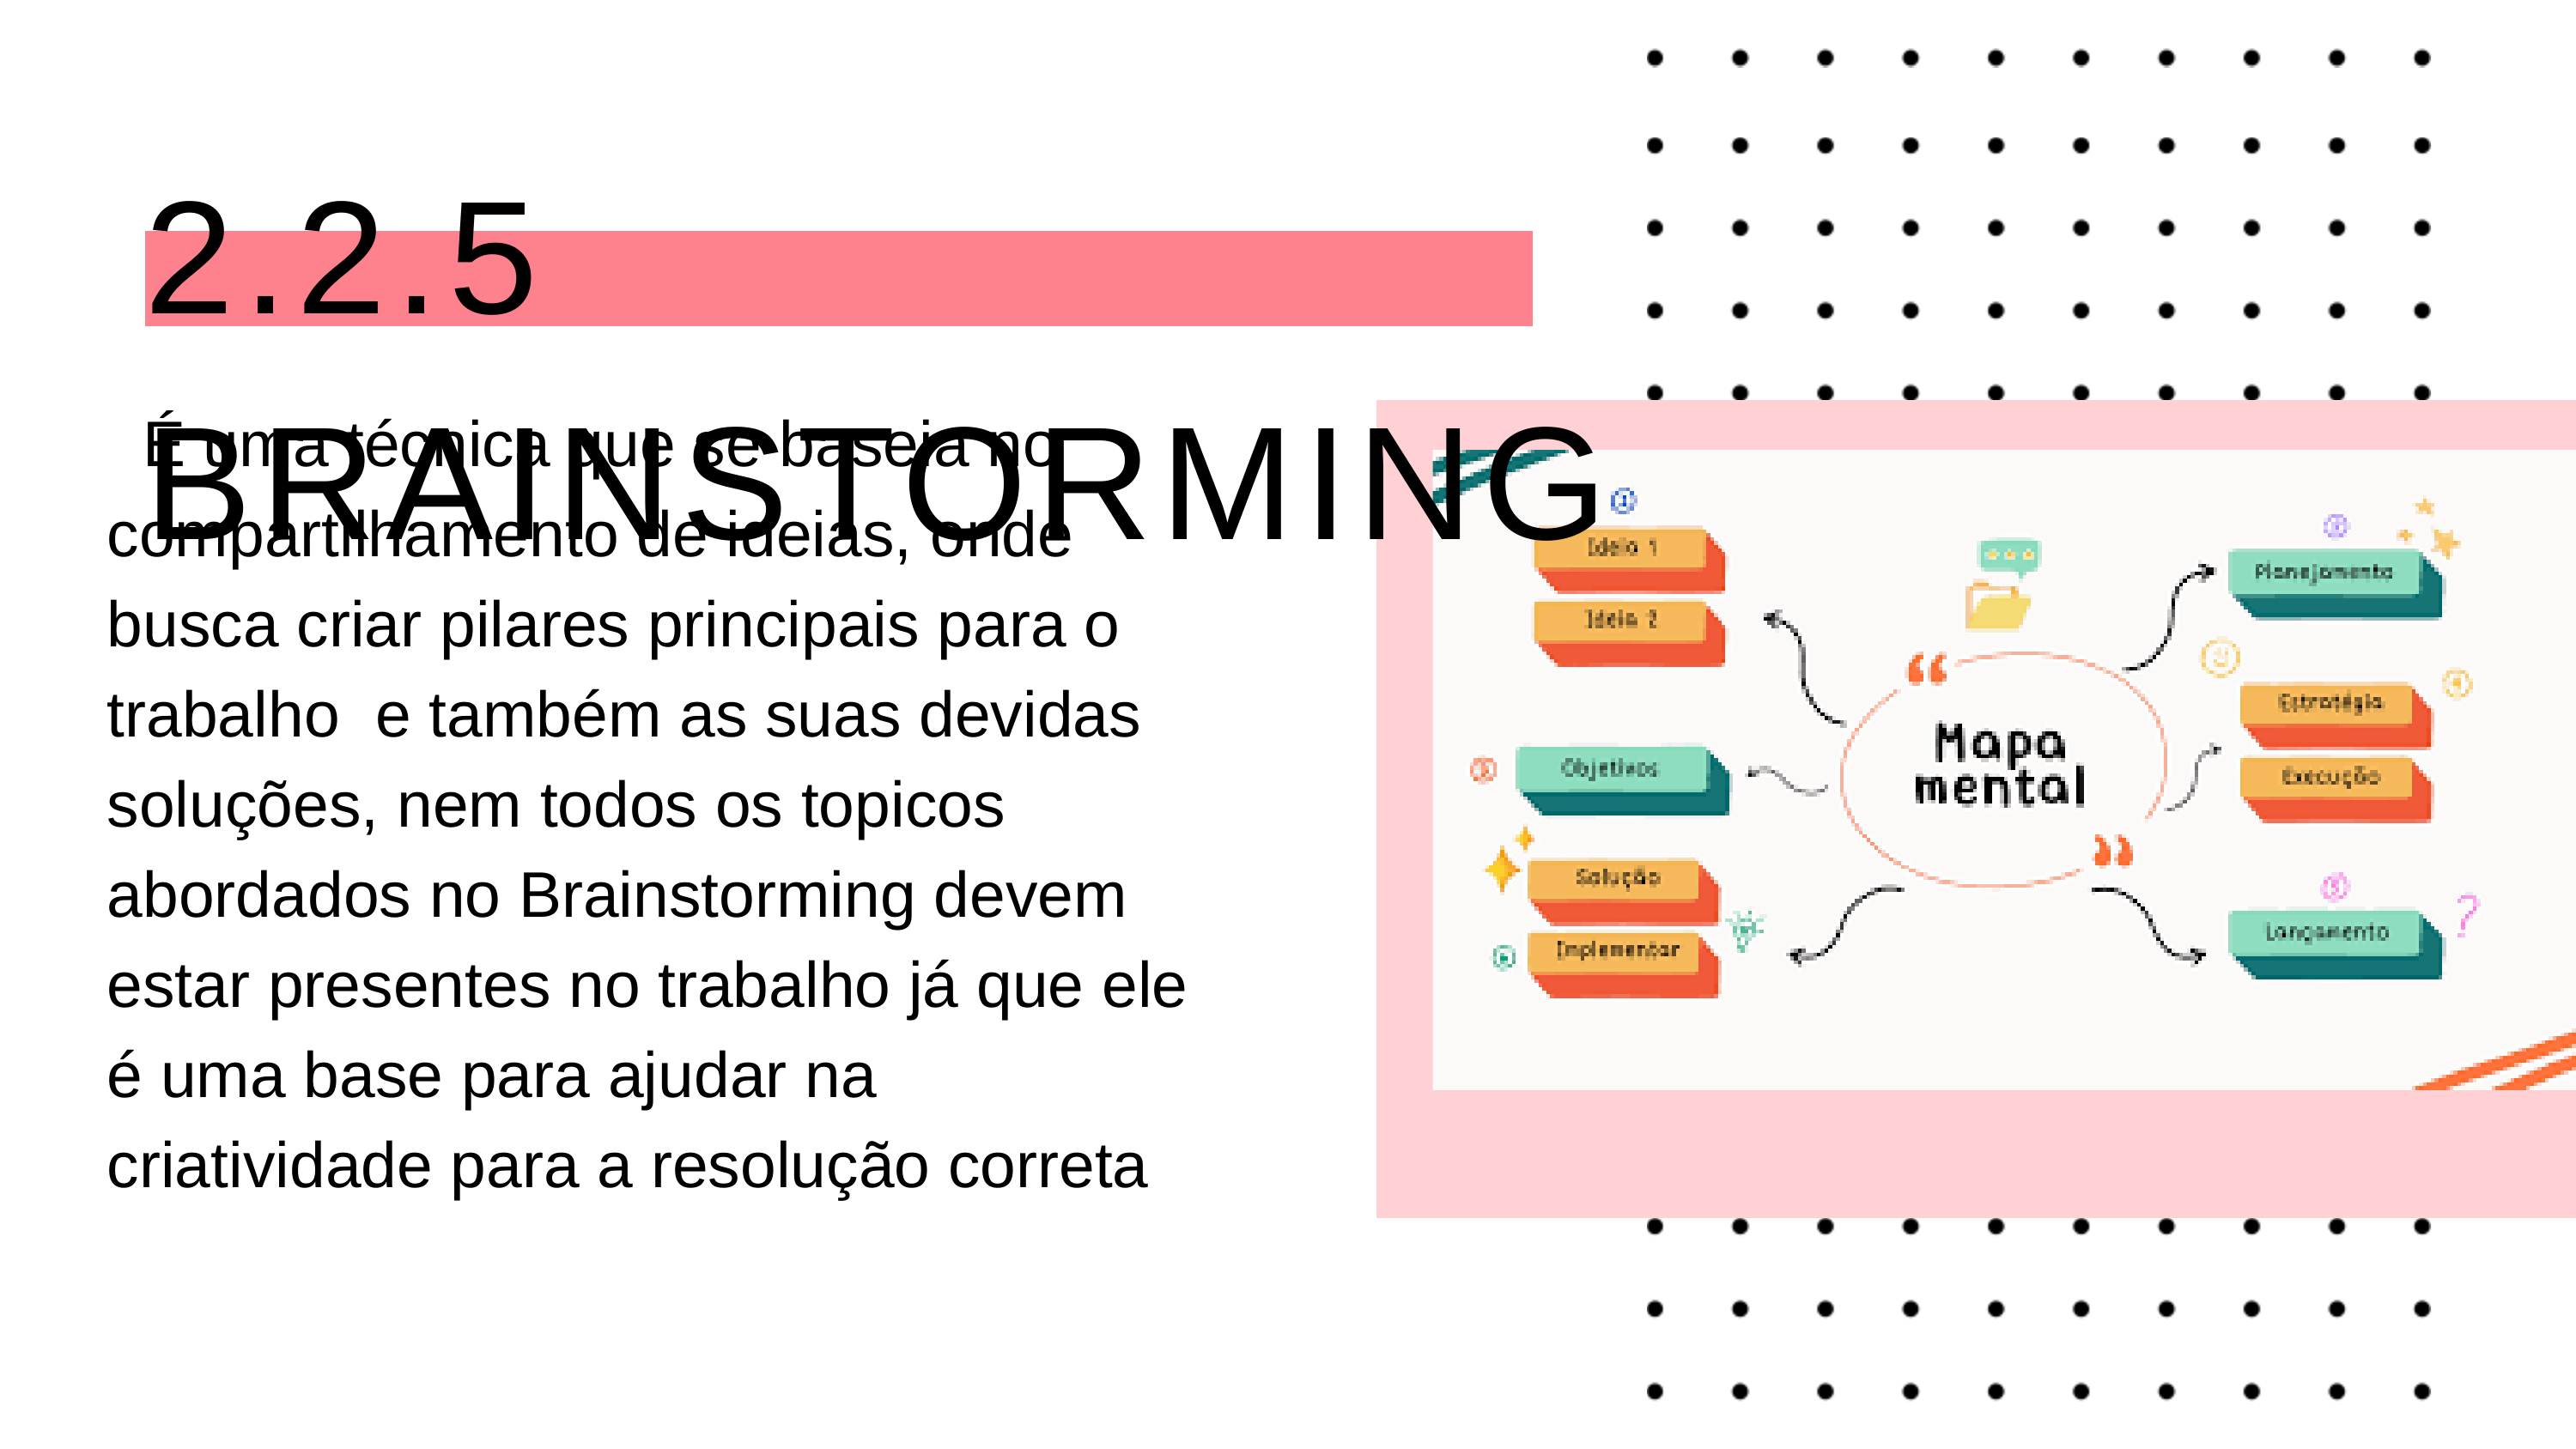

2.2.5 BRAINSTORMING

  É uma técnica que se baseia no compartilhamento de ideias, onde busca criar pilares principais para o trabalho  e também as suas devidas soluções, nem todos os topicos abordados no Brainstorming devem estar presentes no trabalho já que ele é uma base para ajudar na criatividade para a resolução correta